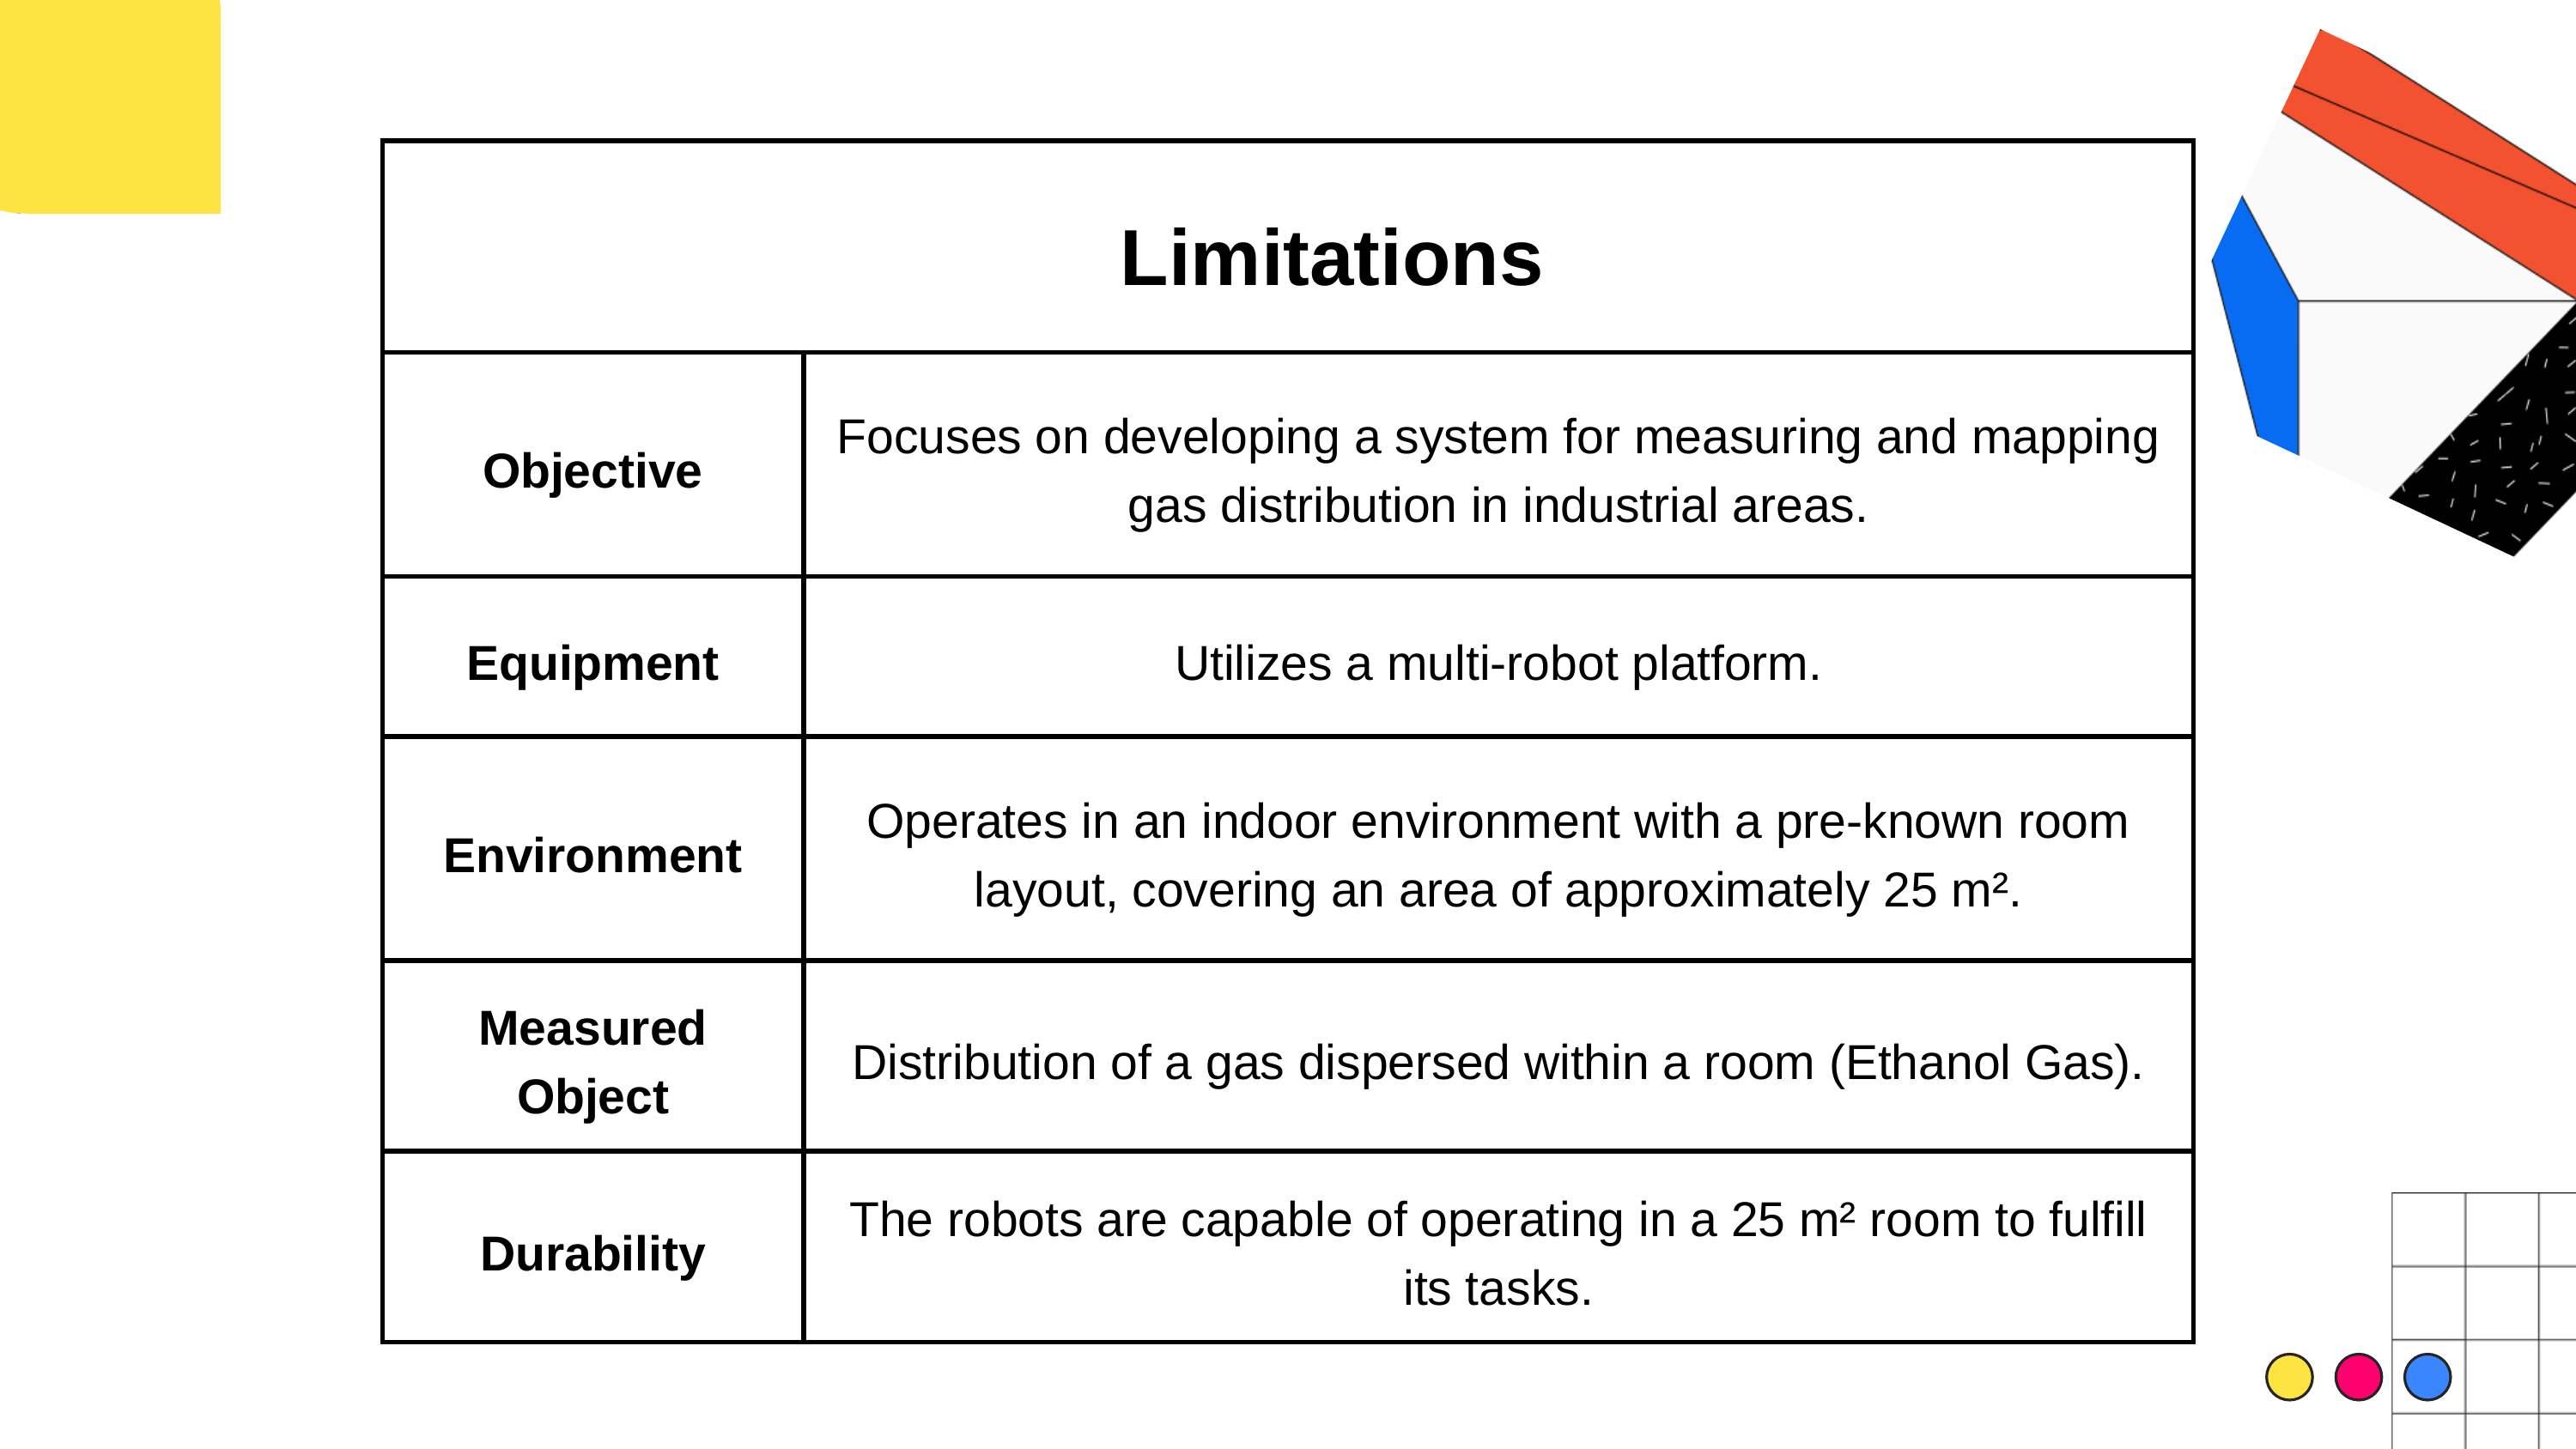

| Limitations | Limitations |
| --- | --- |
| Objective | Focuses on developing a system for measuring and mapping gas distribution in industrial areas. |
| Equipment | Utilizes a multi-robot platform. |
| Environment | Operates in an indoor environment with a pre-known room layout, covering an area of approximately 25 m². |
| Measured Object | Distribution of a gas dispersed within a room (Ethanol Gas). |
| Durability | The robots are capable of operating in a 25 m² room to fulfill its tasks. |